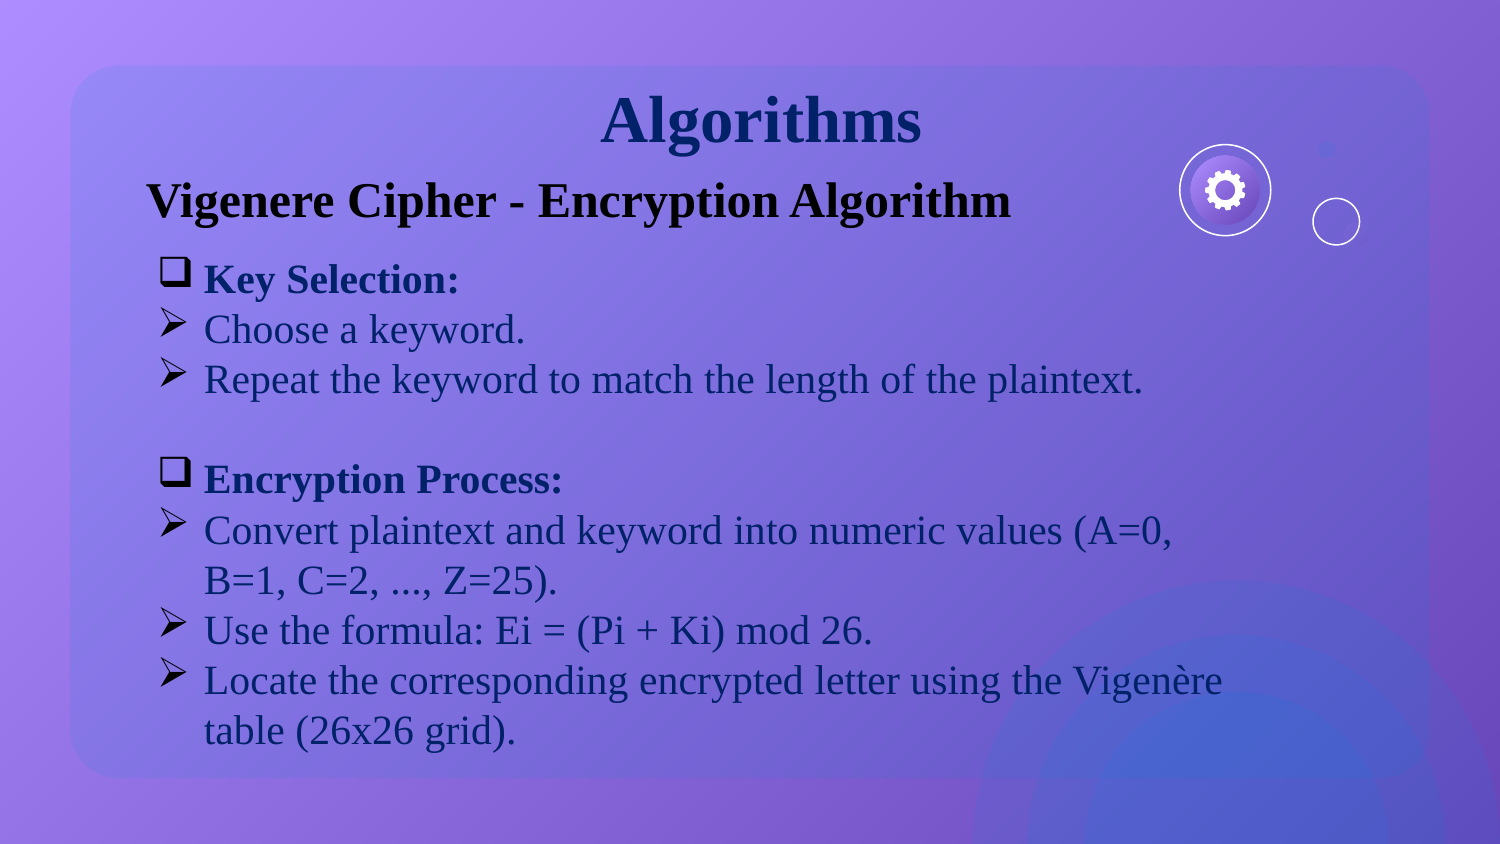

# Algorithms

Vigenere Cipher - Encryption Algorithm

Key Selection:
Choose a keyword.
Repeat the keyword to match the length of the plaintext.

Encryption Process:
Convert plaintext and keyword into numeric values (A=0, B=1, C=2, ..., Z=25).
Use the formula: Ei = (Pi + Ki) mod 26.
Locate the corresponding encrypted letter using the Vigenère table (26x26 grid).